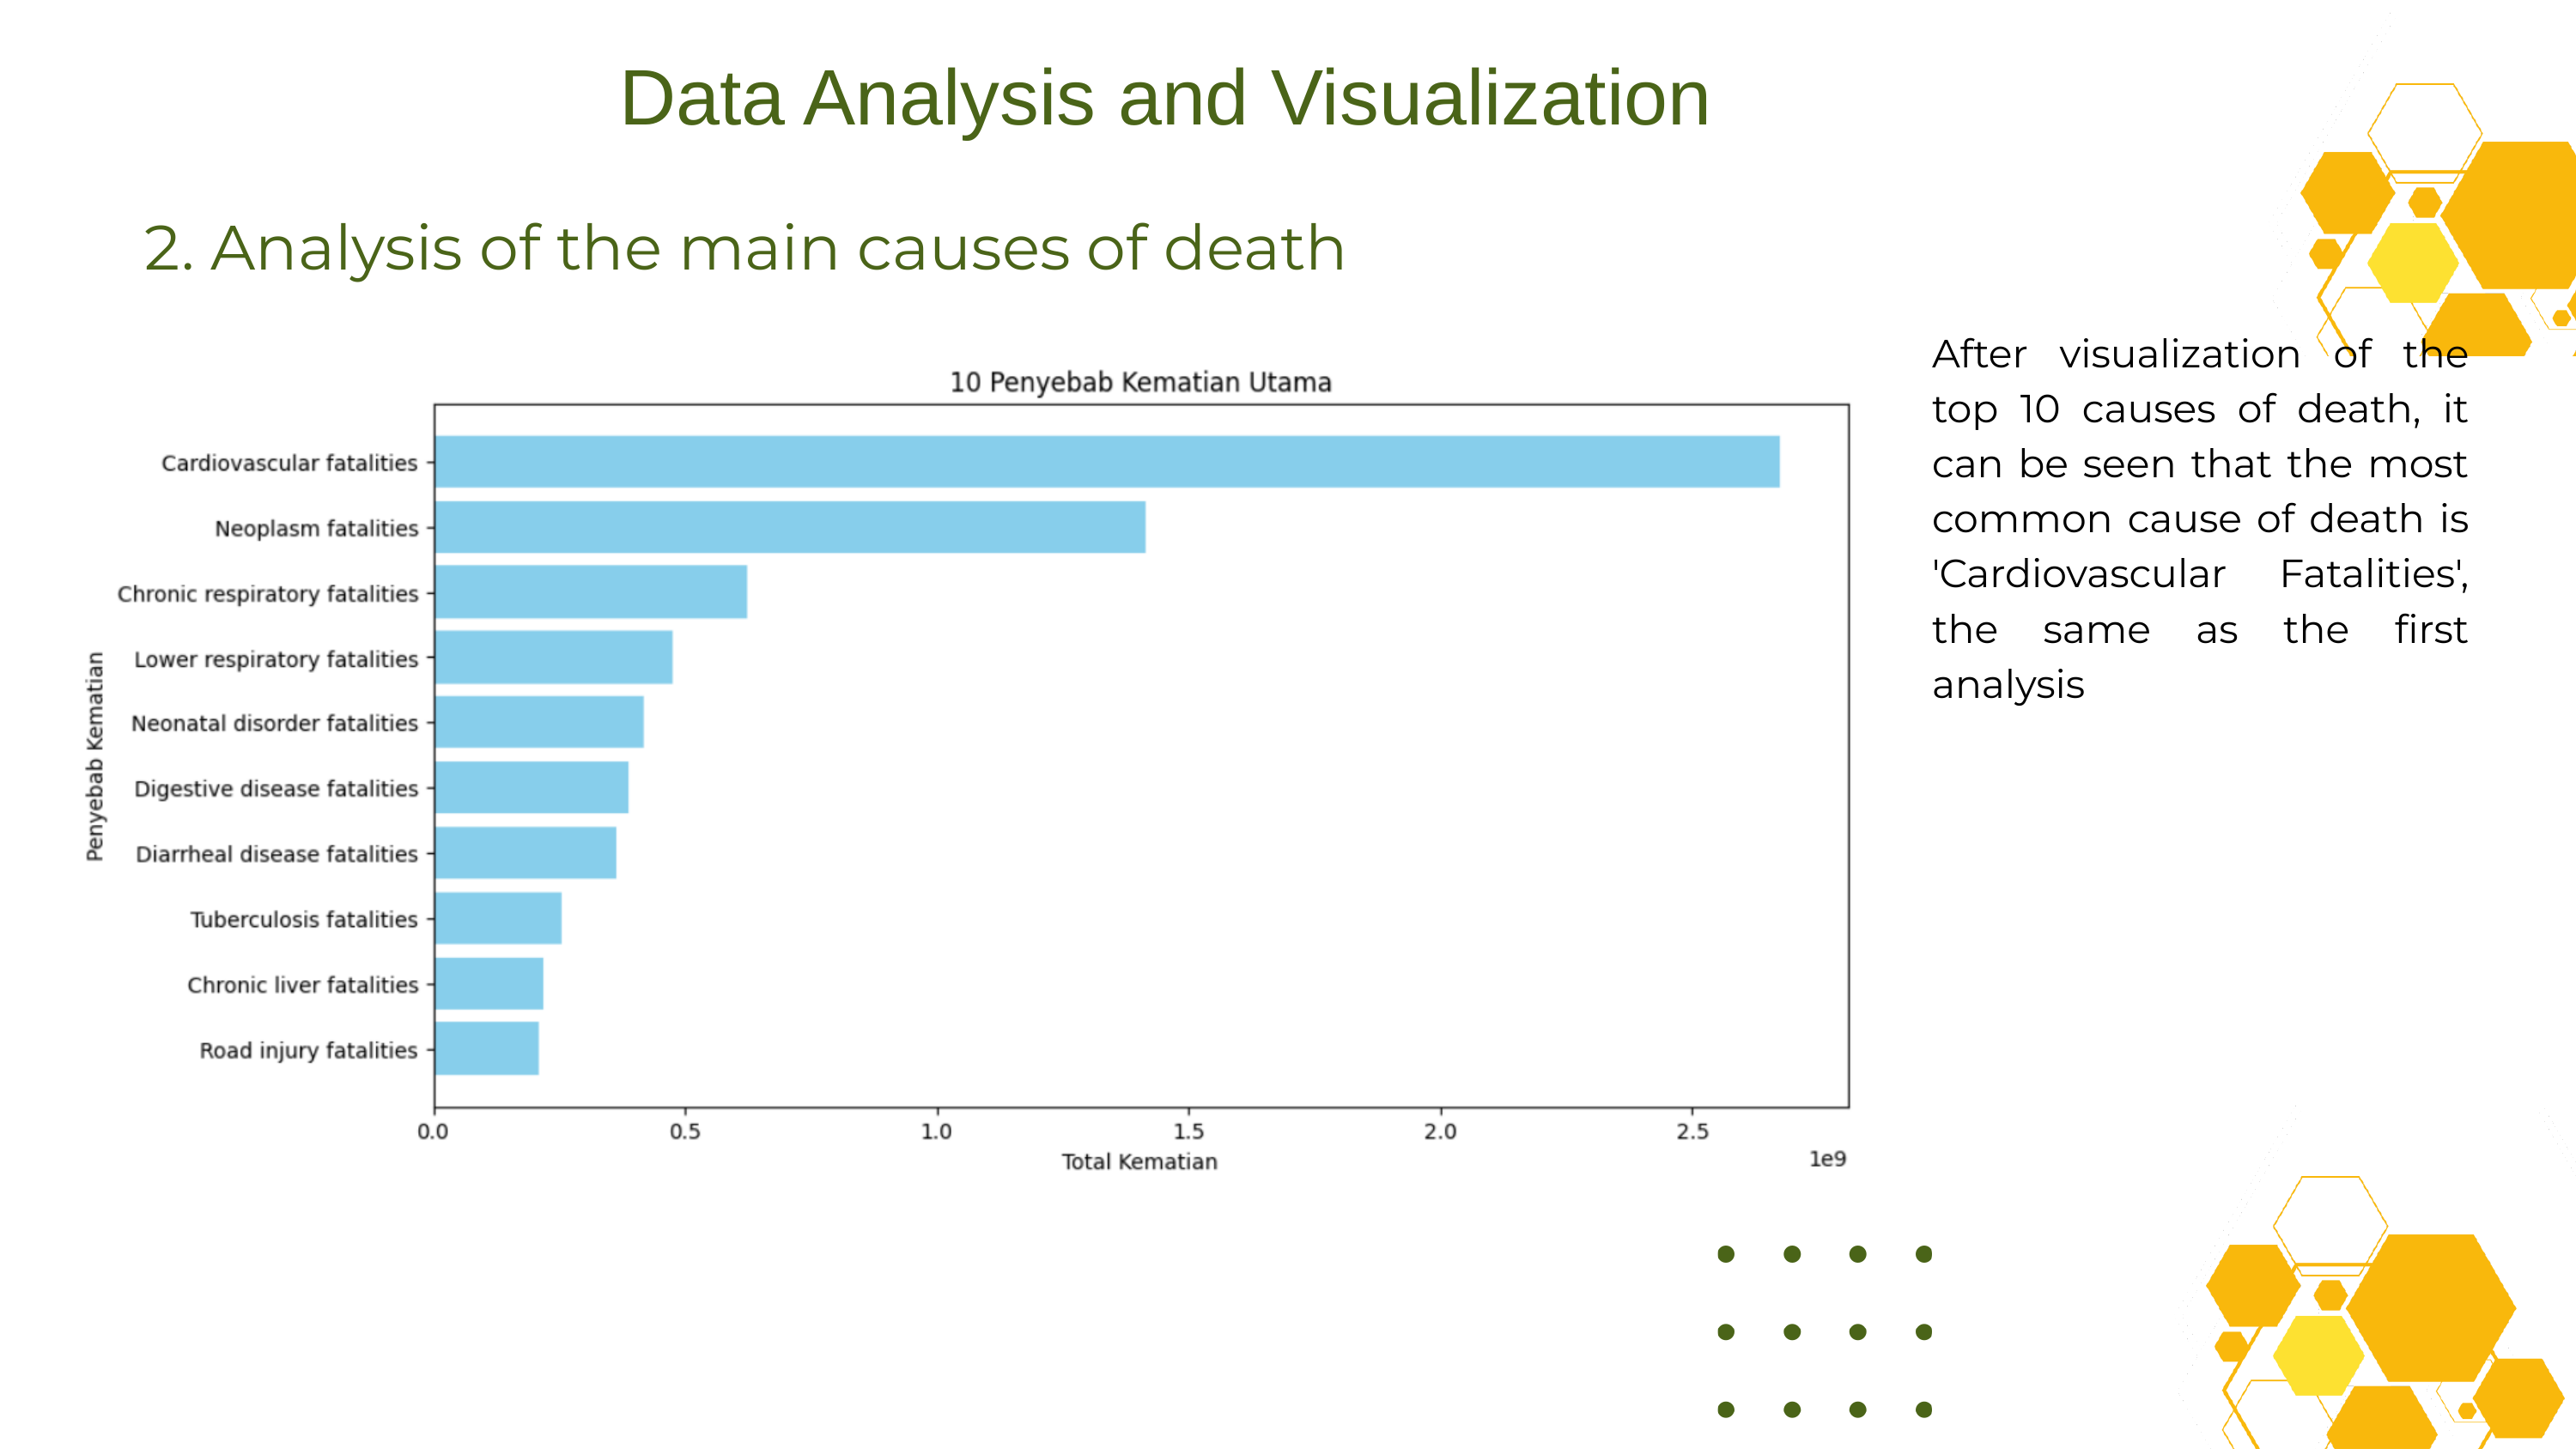

Data Analysis and Visualization
2. Analysis of the main causes of death
After visualization of the top 10 causes of death, it can be seen that the most common cause of death is 'Cardiovascular Fatalities', the same as the first analysis